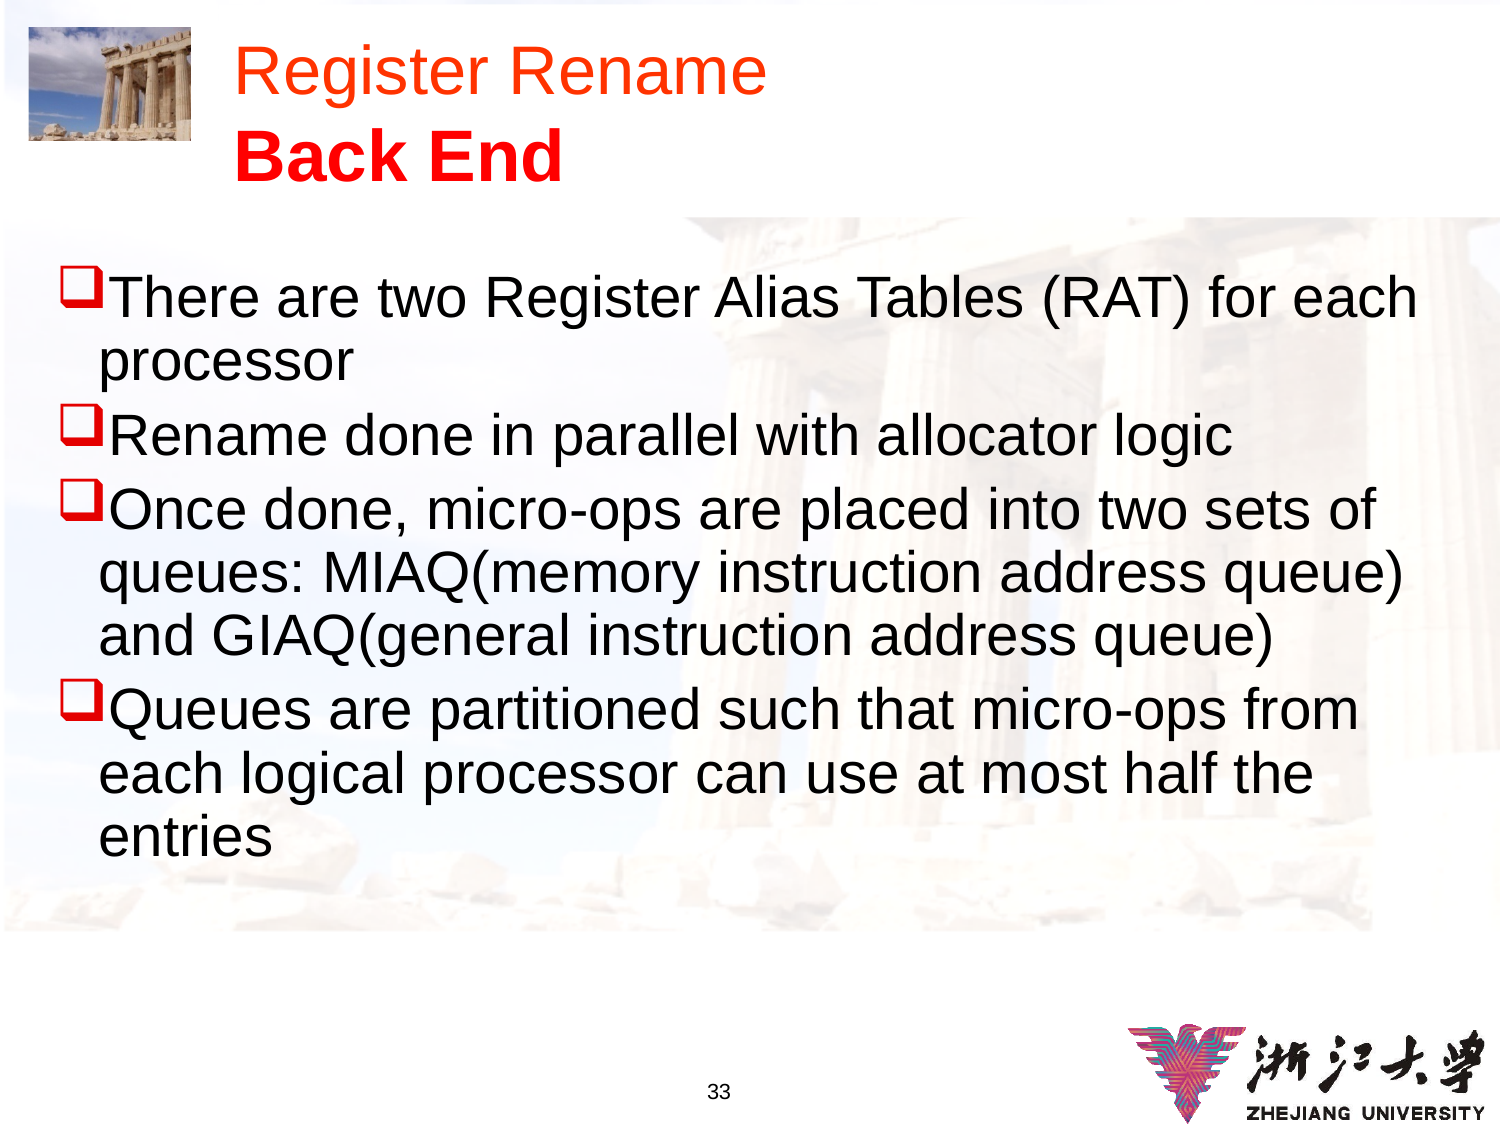

# Register Rename Back End
There are two Register Alias Tables (RAT) for each processor
Rename done in parallel with allocator logic
Once done, micro-ops are placed into two sets of queues: MIAQ(memory instruction address queue)  and GIAQ(general instruction address queue)
Queues are partitioned such that micro-ops from each logical processor can use at most half the entries